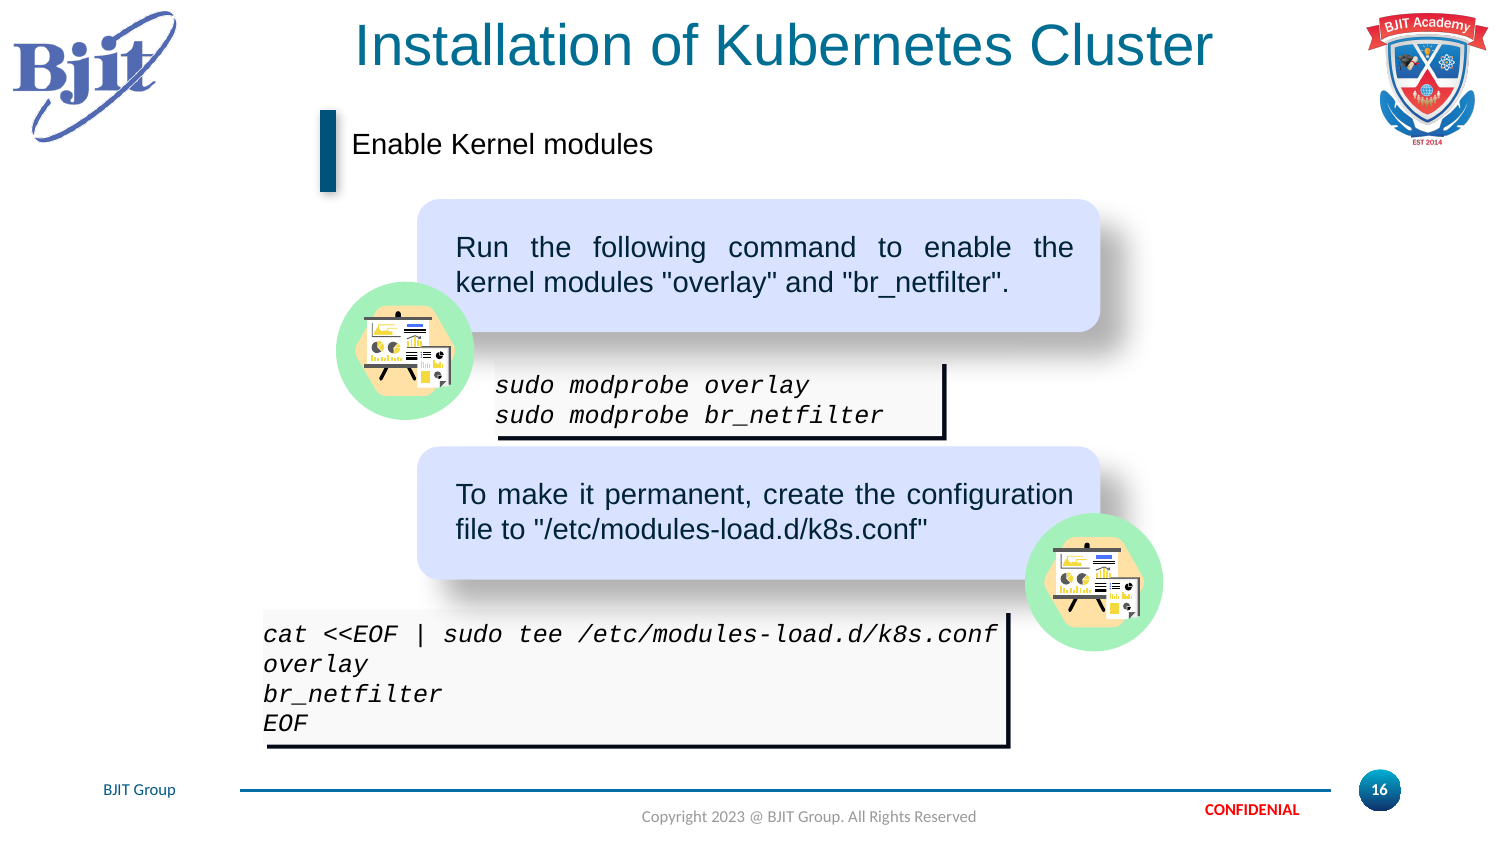

# Installation of Kubernetes Cluster

Enable Kernel modules

Run the following command to enable the kernel modules "overlay" and "br_netfilter".

sudo modprobe overlay
sudo modprobe br_netfilter

To make it permanent, create the configuration file to "/etc/modules-load.d/k8s.conf"

cat <<EOF | sudo tee /etc/modules-load.d/k8s.conf
overlay
br_netfilter
EOF